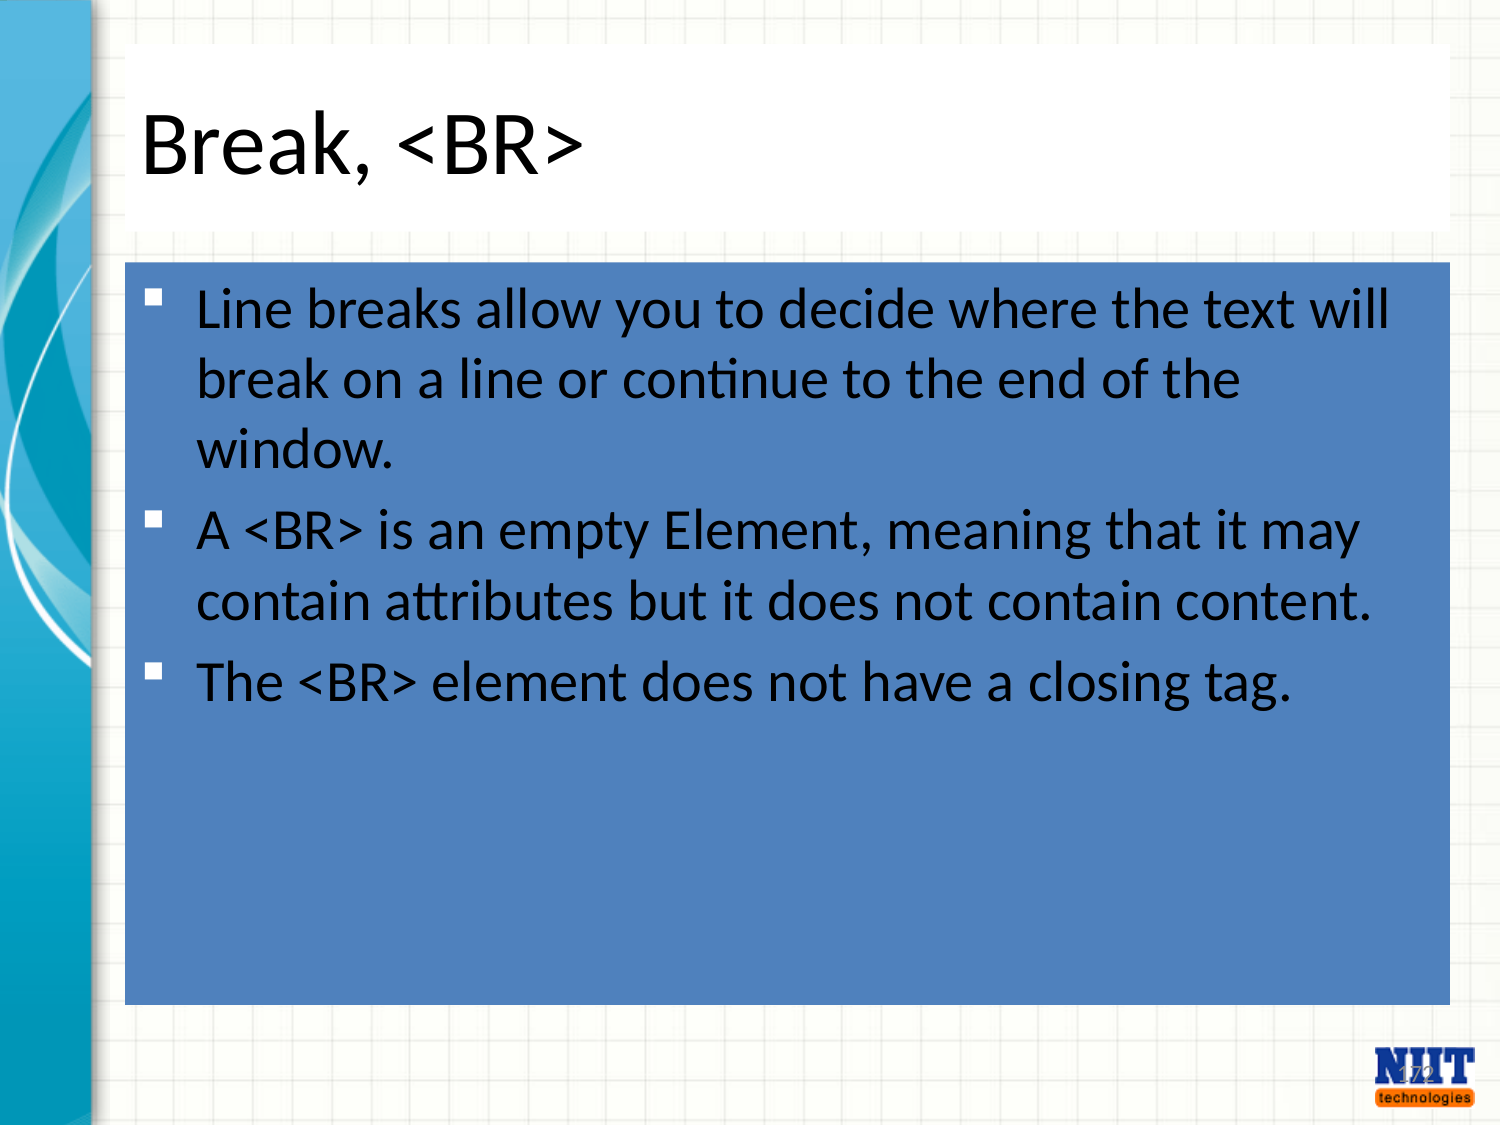

# Break, <BR>
Line breaks allow you to decide where the text will break on a line or continue to the end of the window.
A <BR> is an empty Element, meaning that it may contain attributes but it does not contain content.
The <BR> element does not have a closing tag.

172